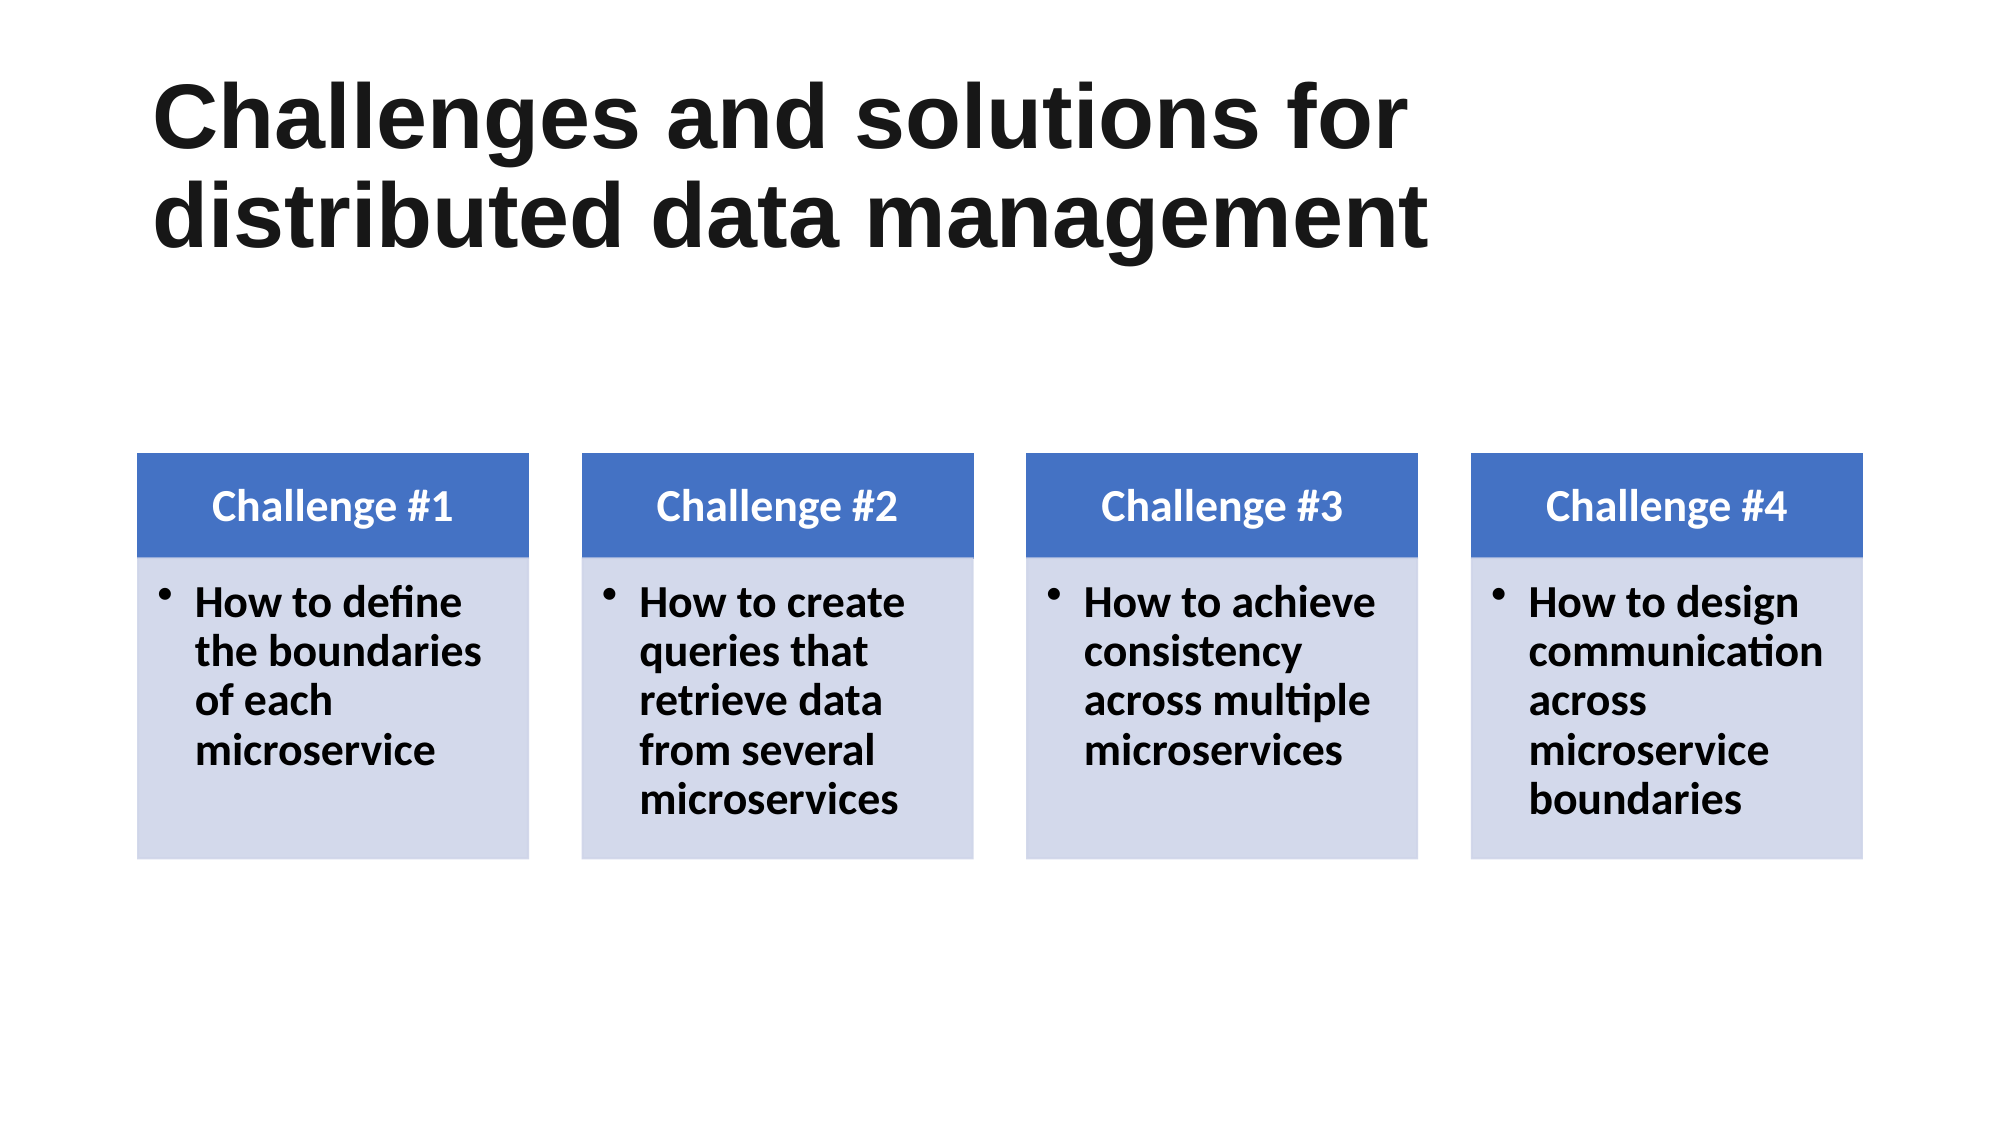

# Challenges and solutions for distributed data management
Challenge #1
How to define the boundaries of each microservice
Challenge #2
How to create queries that retrieve data from several microservices
Challenge #3
How to achieve consistency across multiple microservices
Challenge #4
How to design communication across microservice boundaries